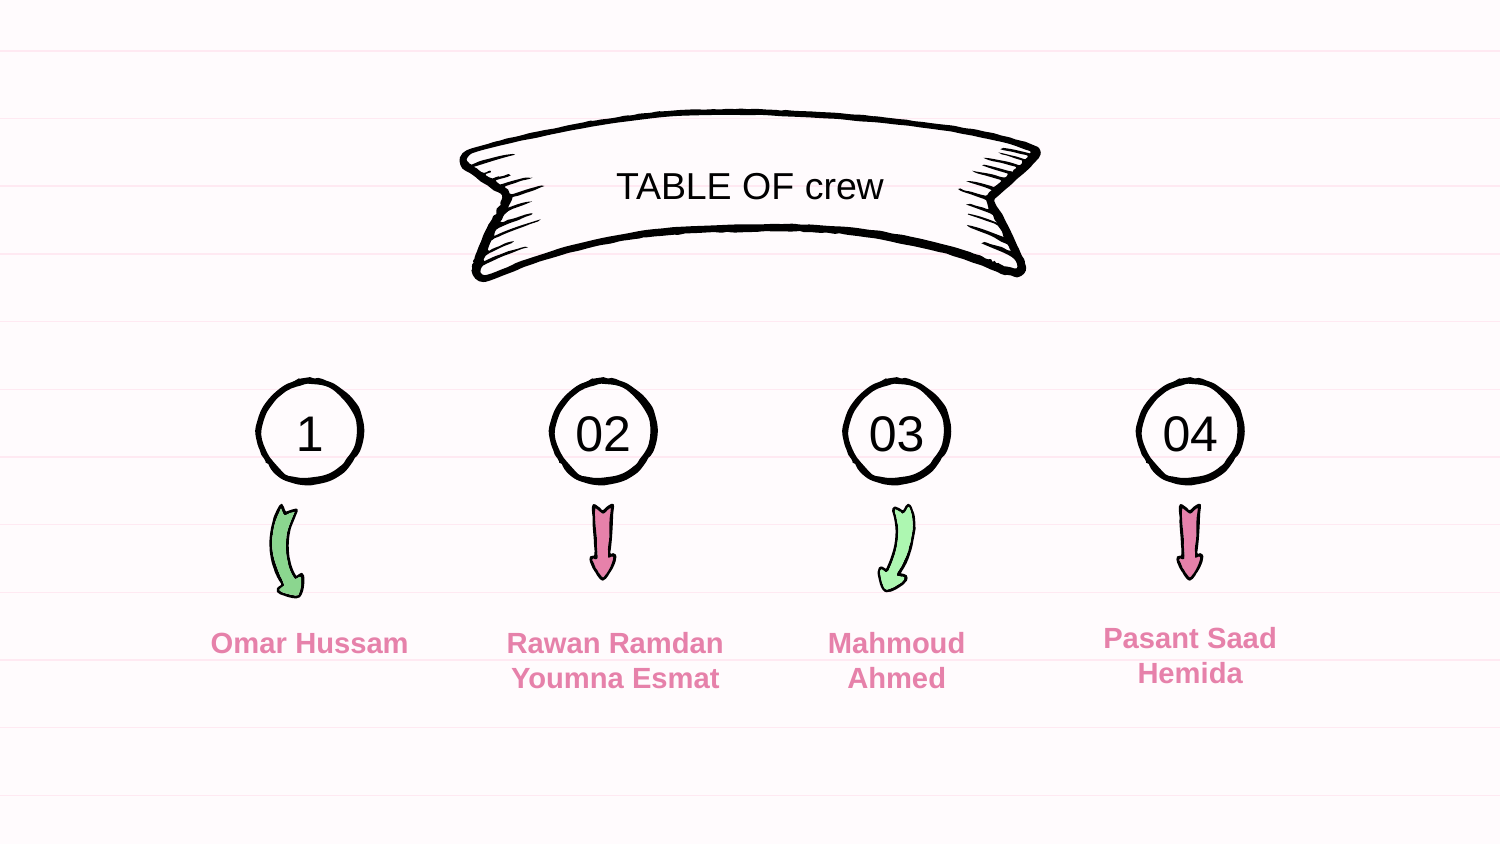

TABLE OF crew

# 1
02
03
04

Pasant Saad Hemida
Omar Hussam
Rawan Ramdan
Youmna Esmat

Mahmoud Ahmed